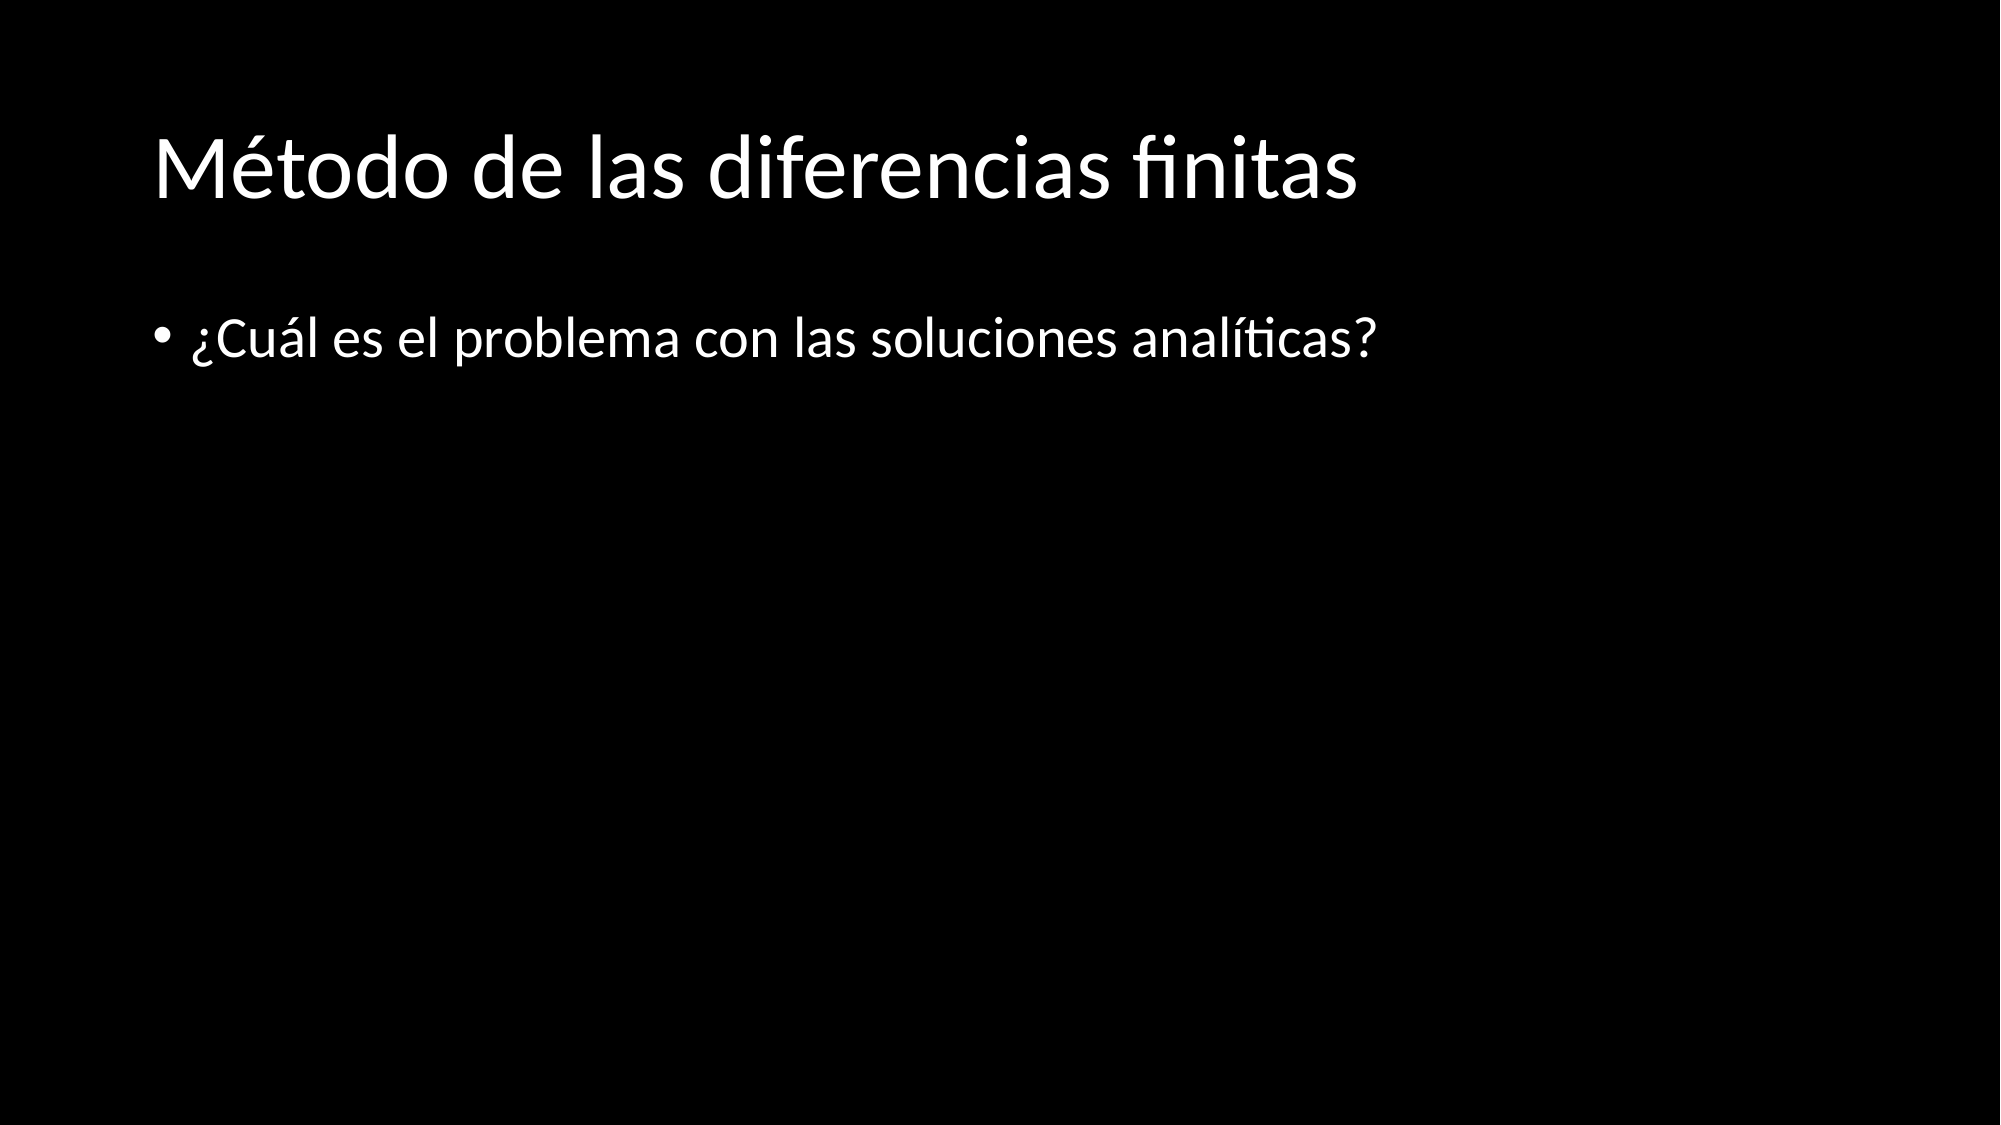

# Método de las diferencias finitas
¿Cuál es el problema con las soluciones analíticas?